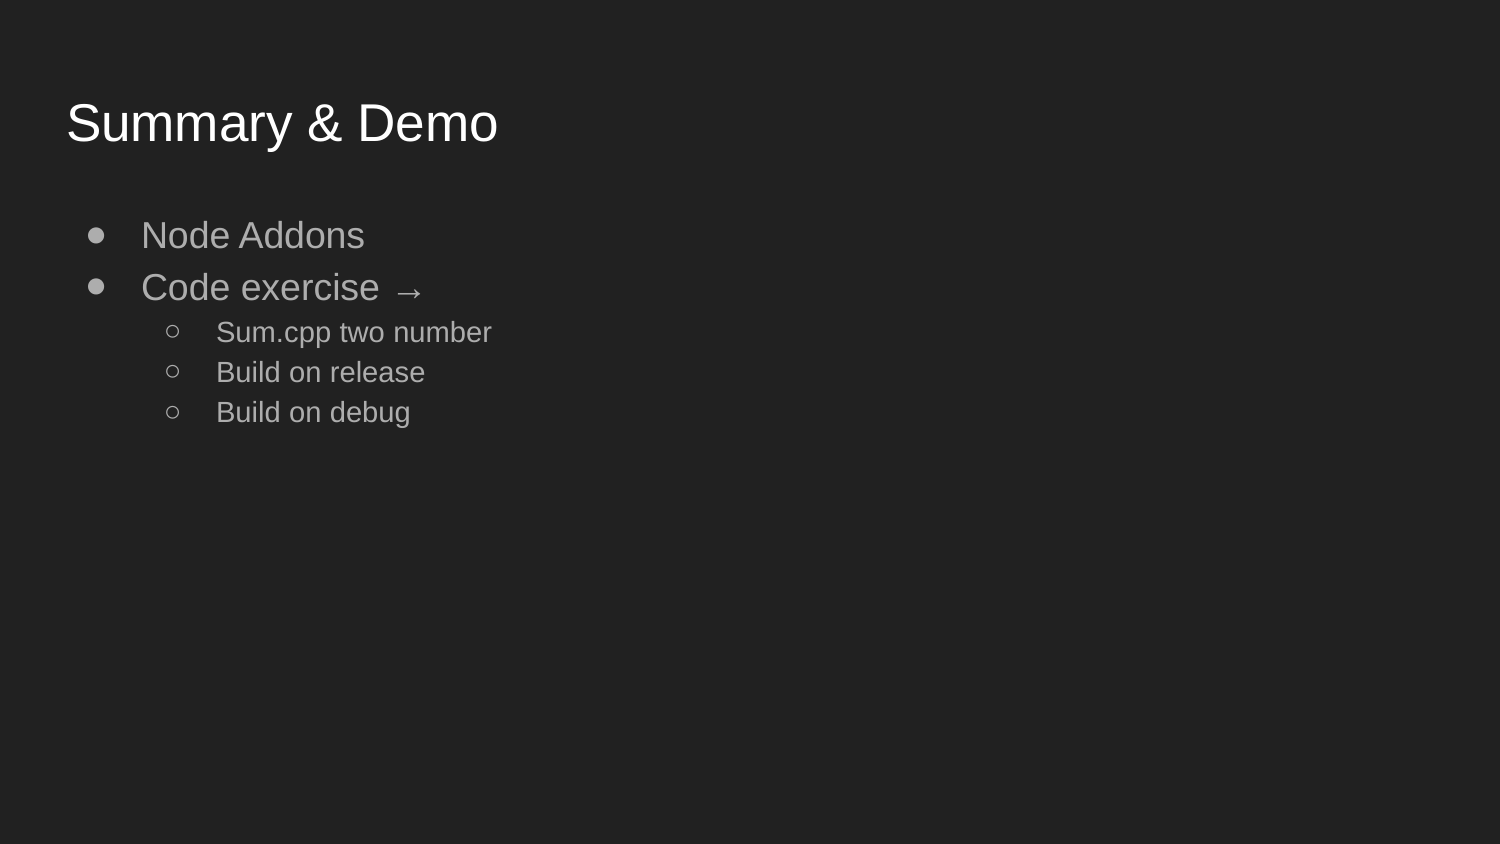

# Summary & Demo
Node Addons
Code exercise →
Sum.cpp two number
Build on release
Build on debug